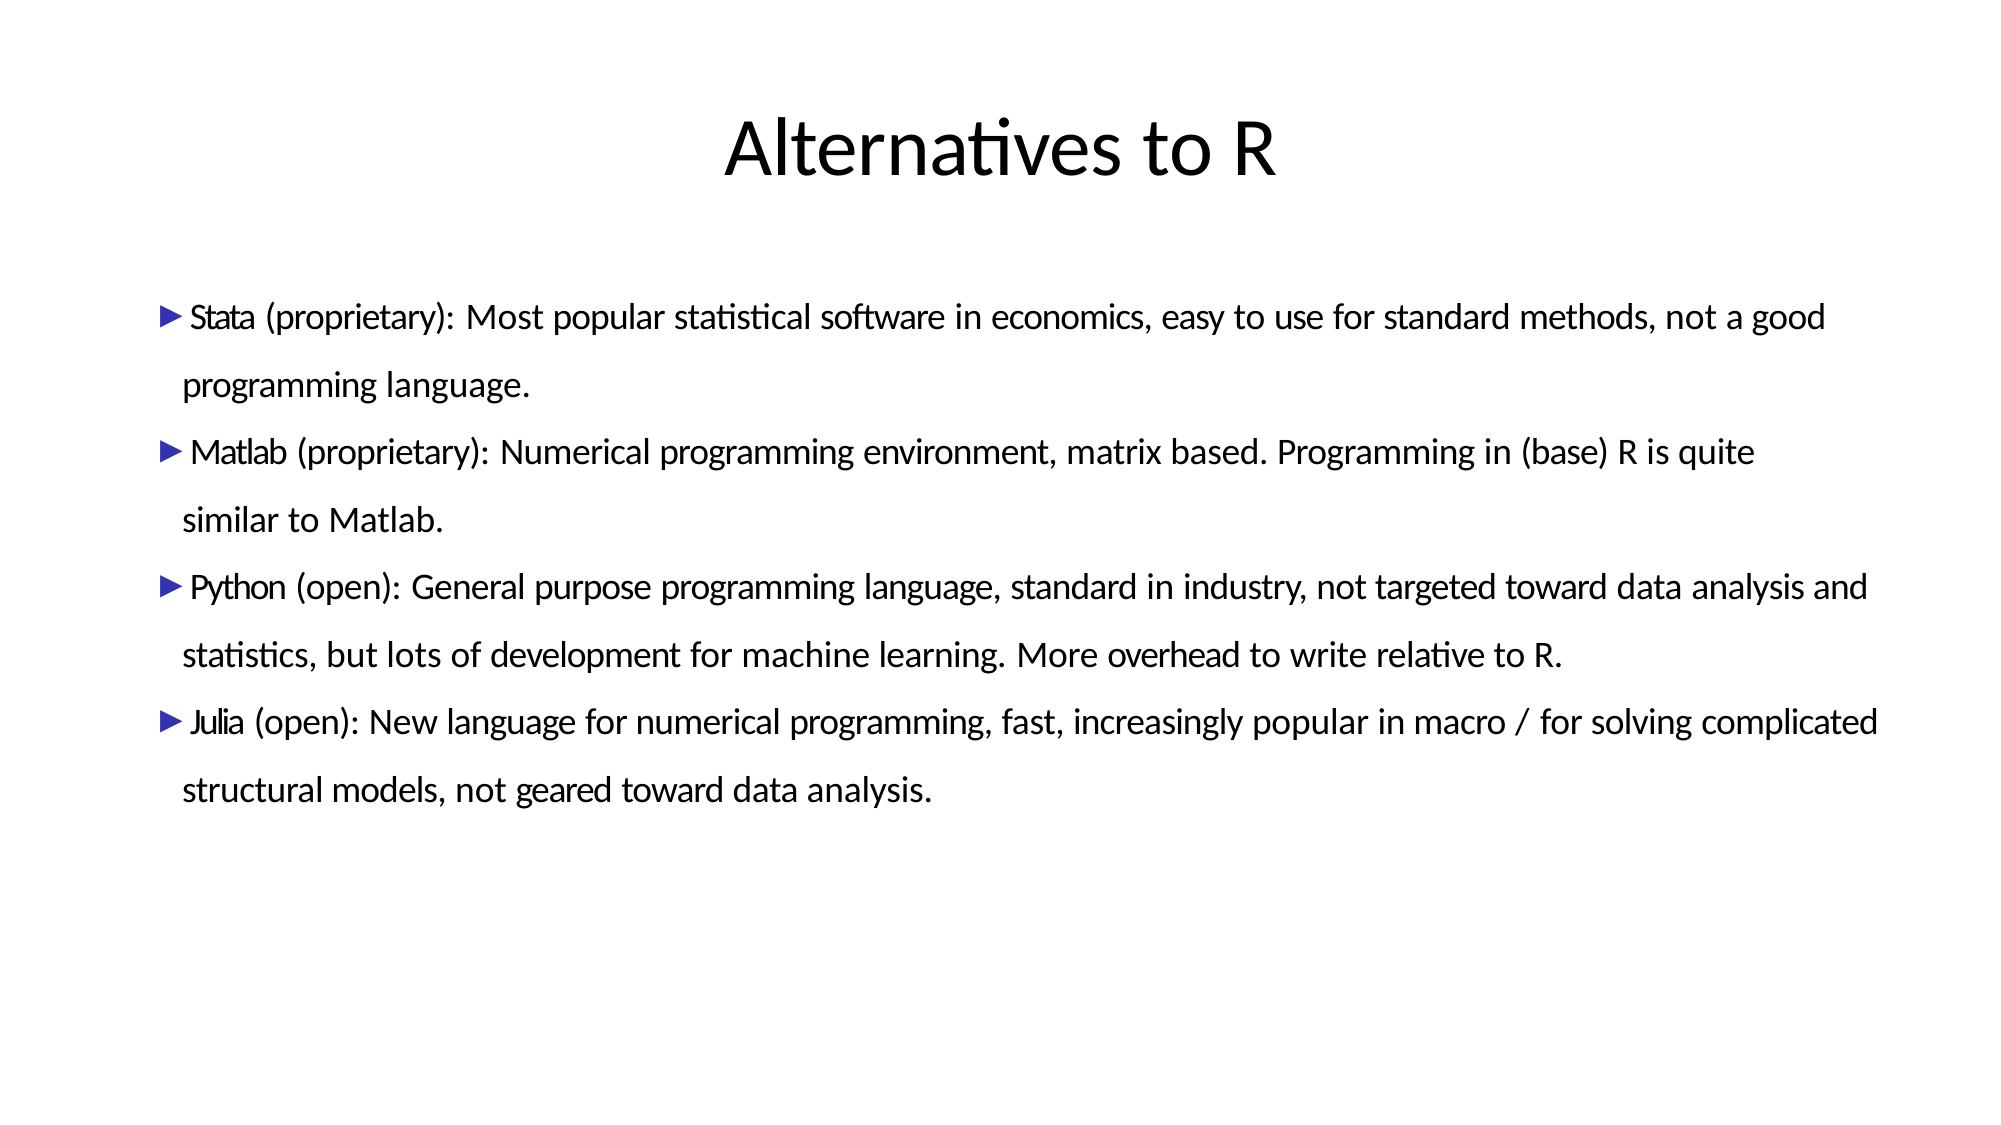

# Alternatives to R
Stata (proprietary): Most popular statistical software in economics, easy to use for standard methods, not a good programming language.
Matlab (proprietary): Numerical programming environment, matrix based. Programming in (base) R is quite similar to Matlab.
Python (open): General purpose programming language, standard in industry, not targeted toward data analysis and statistics, but lots of development for machine learning. More overhead to write relative to R.
Julia (open): New language for numerical programming, fast, increasingly popular in macro / for solving complicated structural models, not geared toward data analysis.